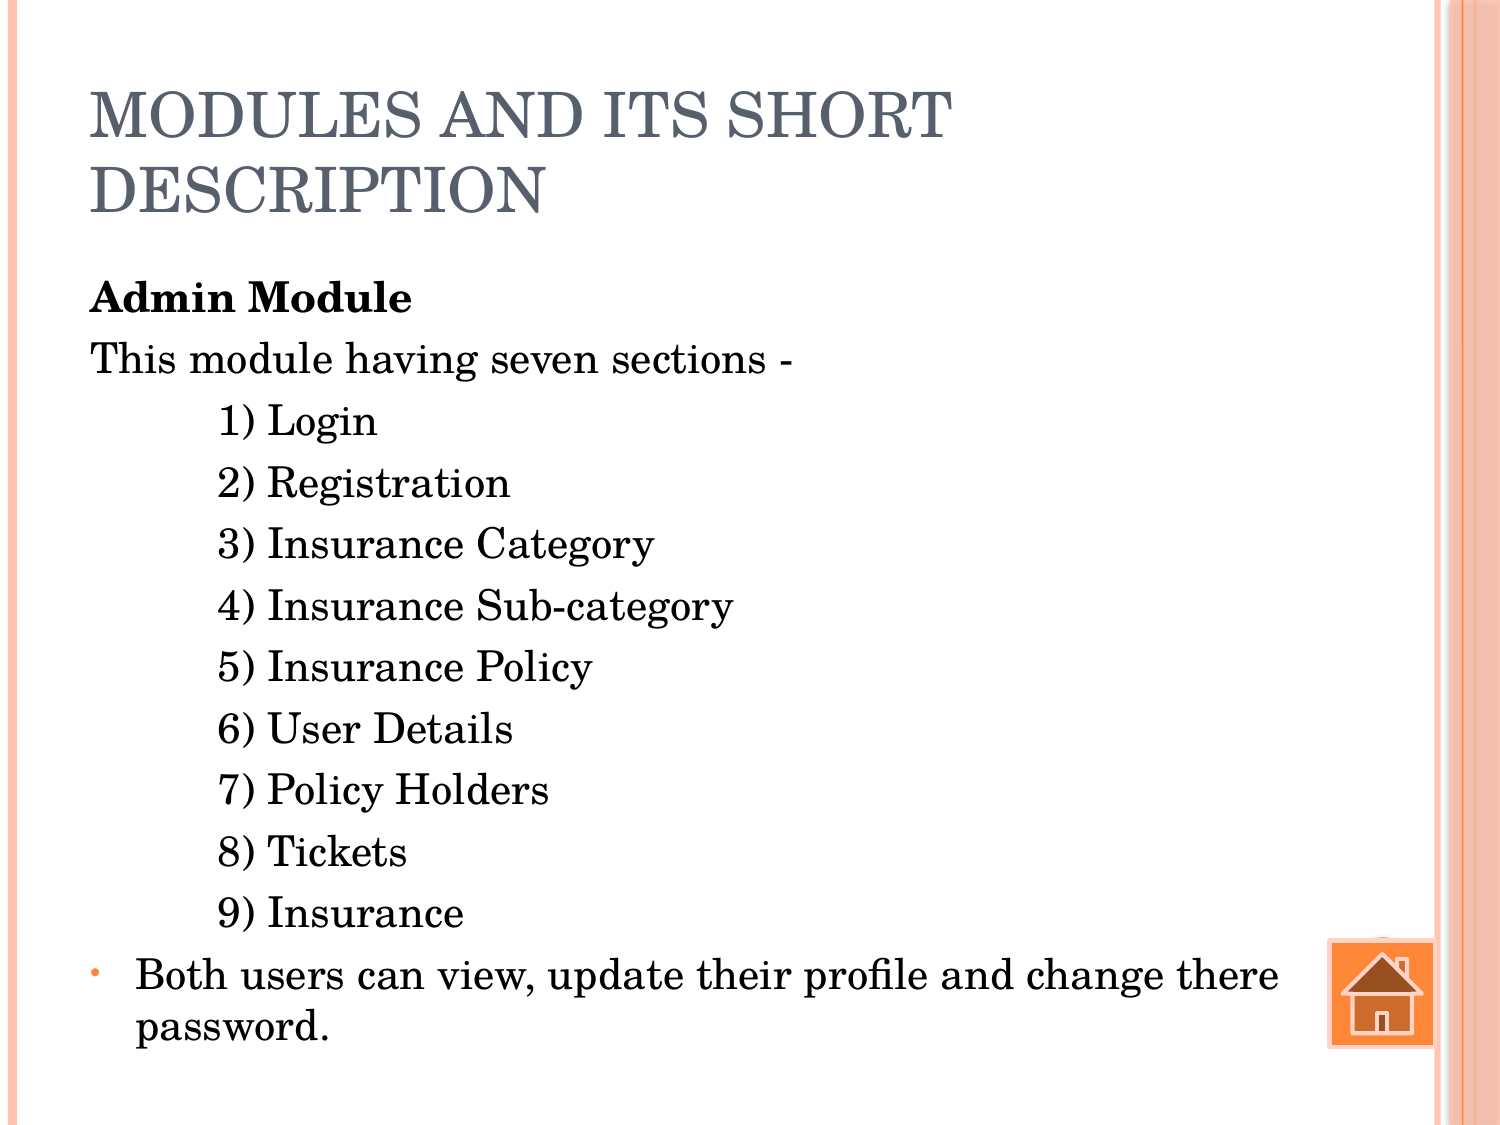

# Modules and its short description
Admin Module
This module having seven sections -
	1) Login
	2) Registration
	3) Insurance Category
	4) Insurance Sub-category
	5) Insurance Policy
	6) User Details
	7) Policy Holders
	8) Tickets
	9) Insurance
Both users can view, update their profile and change there password.